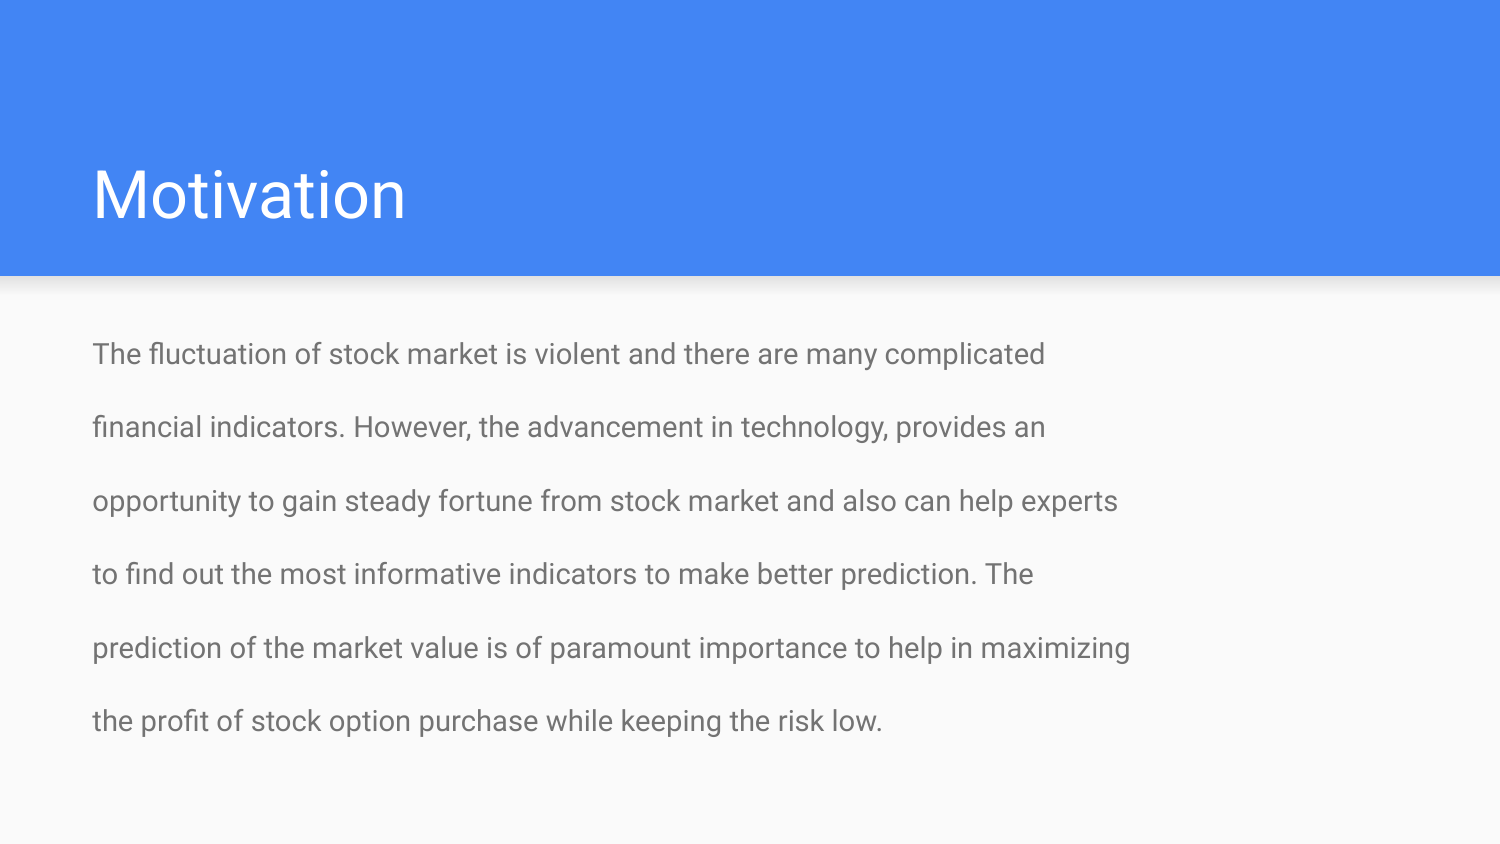

# Motivation
The fluctuation of stock market is violent and there are many complicated
financial indicators. However, the advancement in technology, provides an
opportunity to gain steady fortune from stock market and also can help experts
to find out the most informative indicators to make better prediction. The
prediction of the market value is of paramount importance to help in maximizing
the profit of stock option purchase while keeping the risk low.